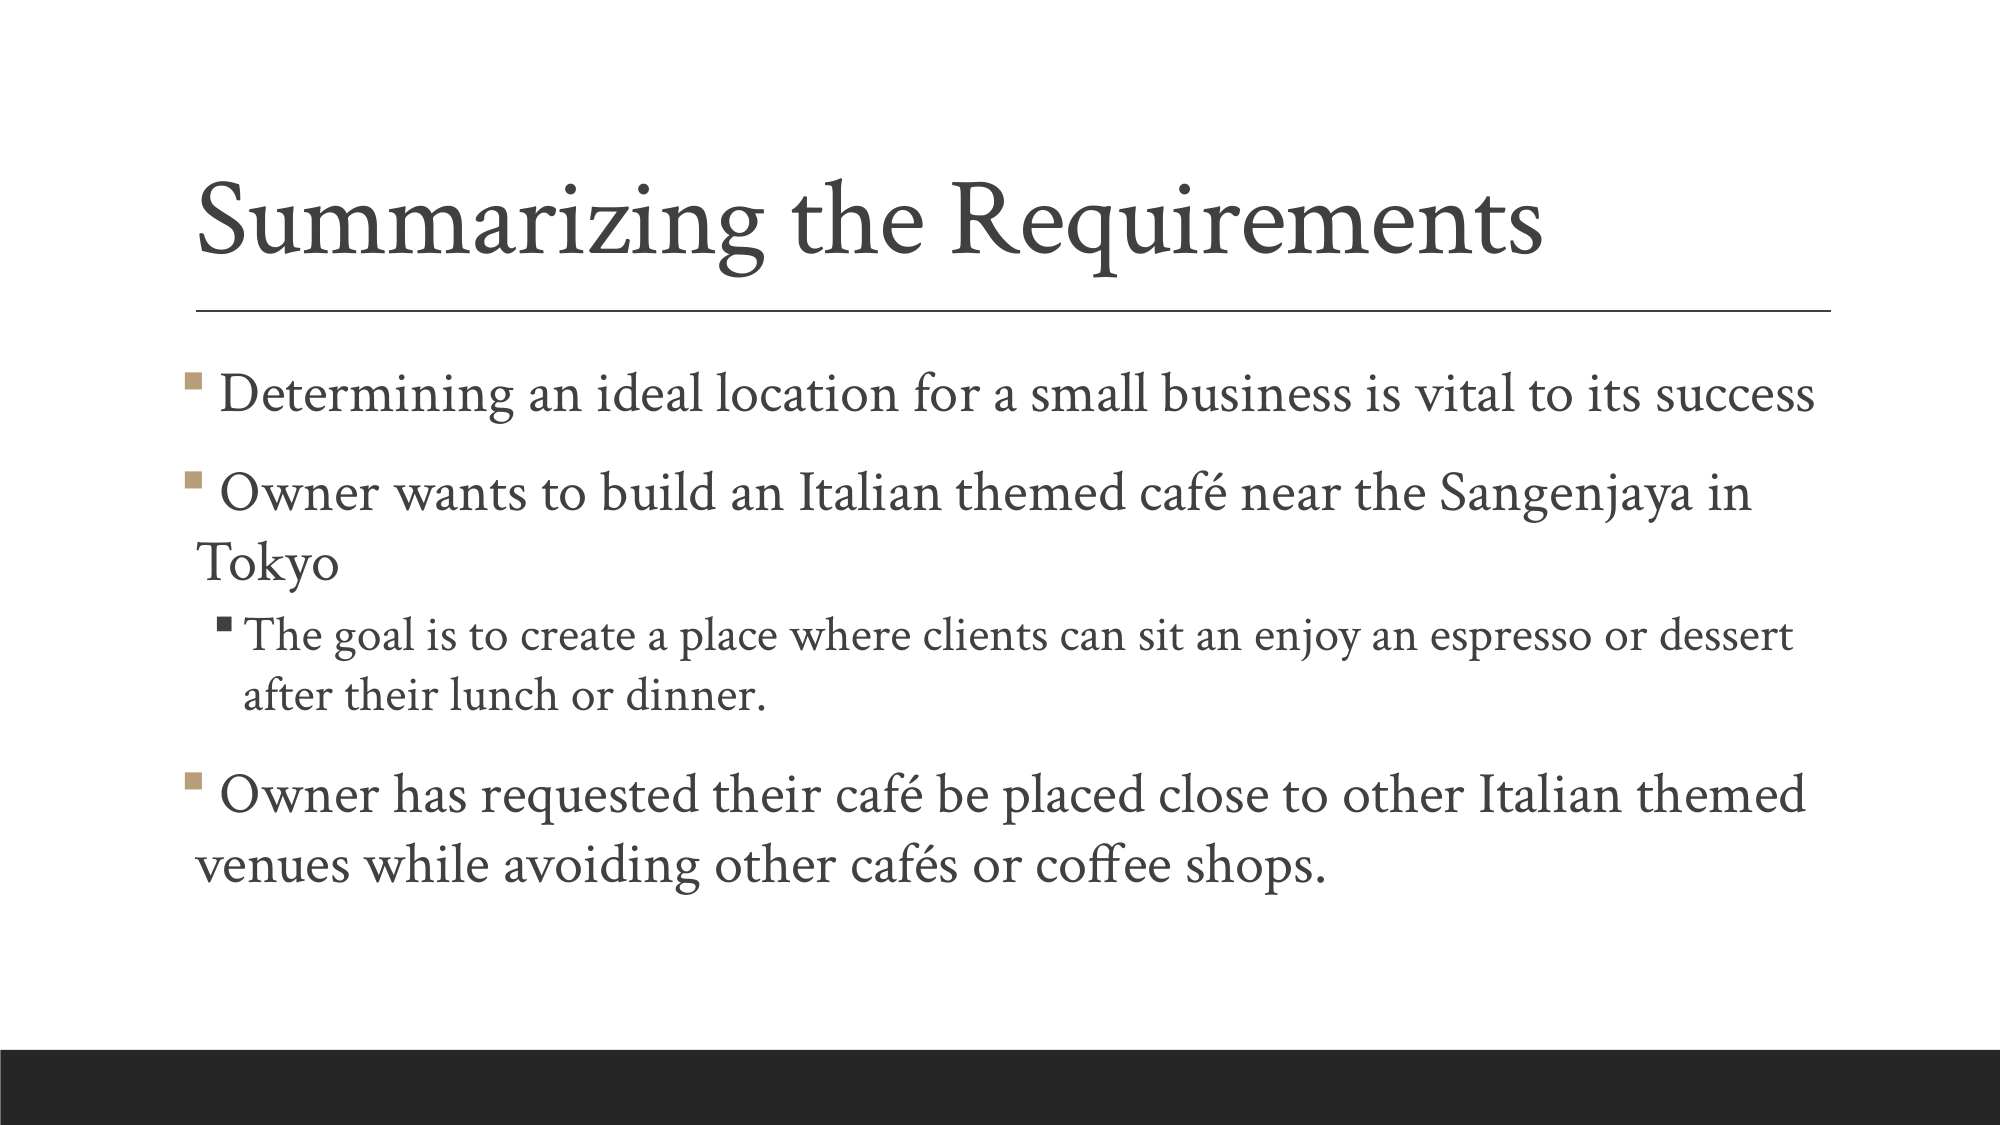

# Summarizing the Requirements
 Determining an ideal location for a small business is vital to its success
 Owner wants to build an Italian themed café near the Sangenjaya in Tokyo
The goal is to create a place where clients can sit an enjoy an espresso or dessert after their lunch or dinner.
 Owner has requested their café be placed close to other Italian themed venues while avoiding other cafés or coffee shops.